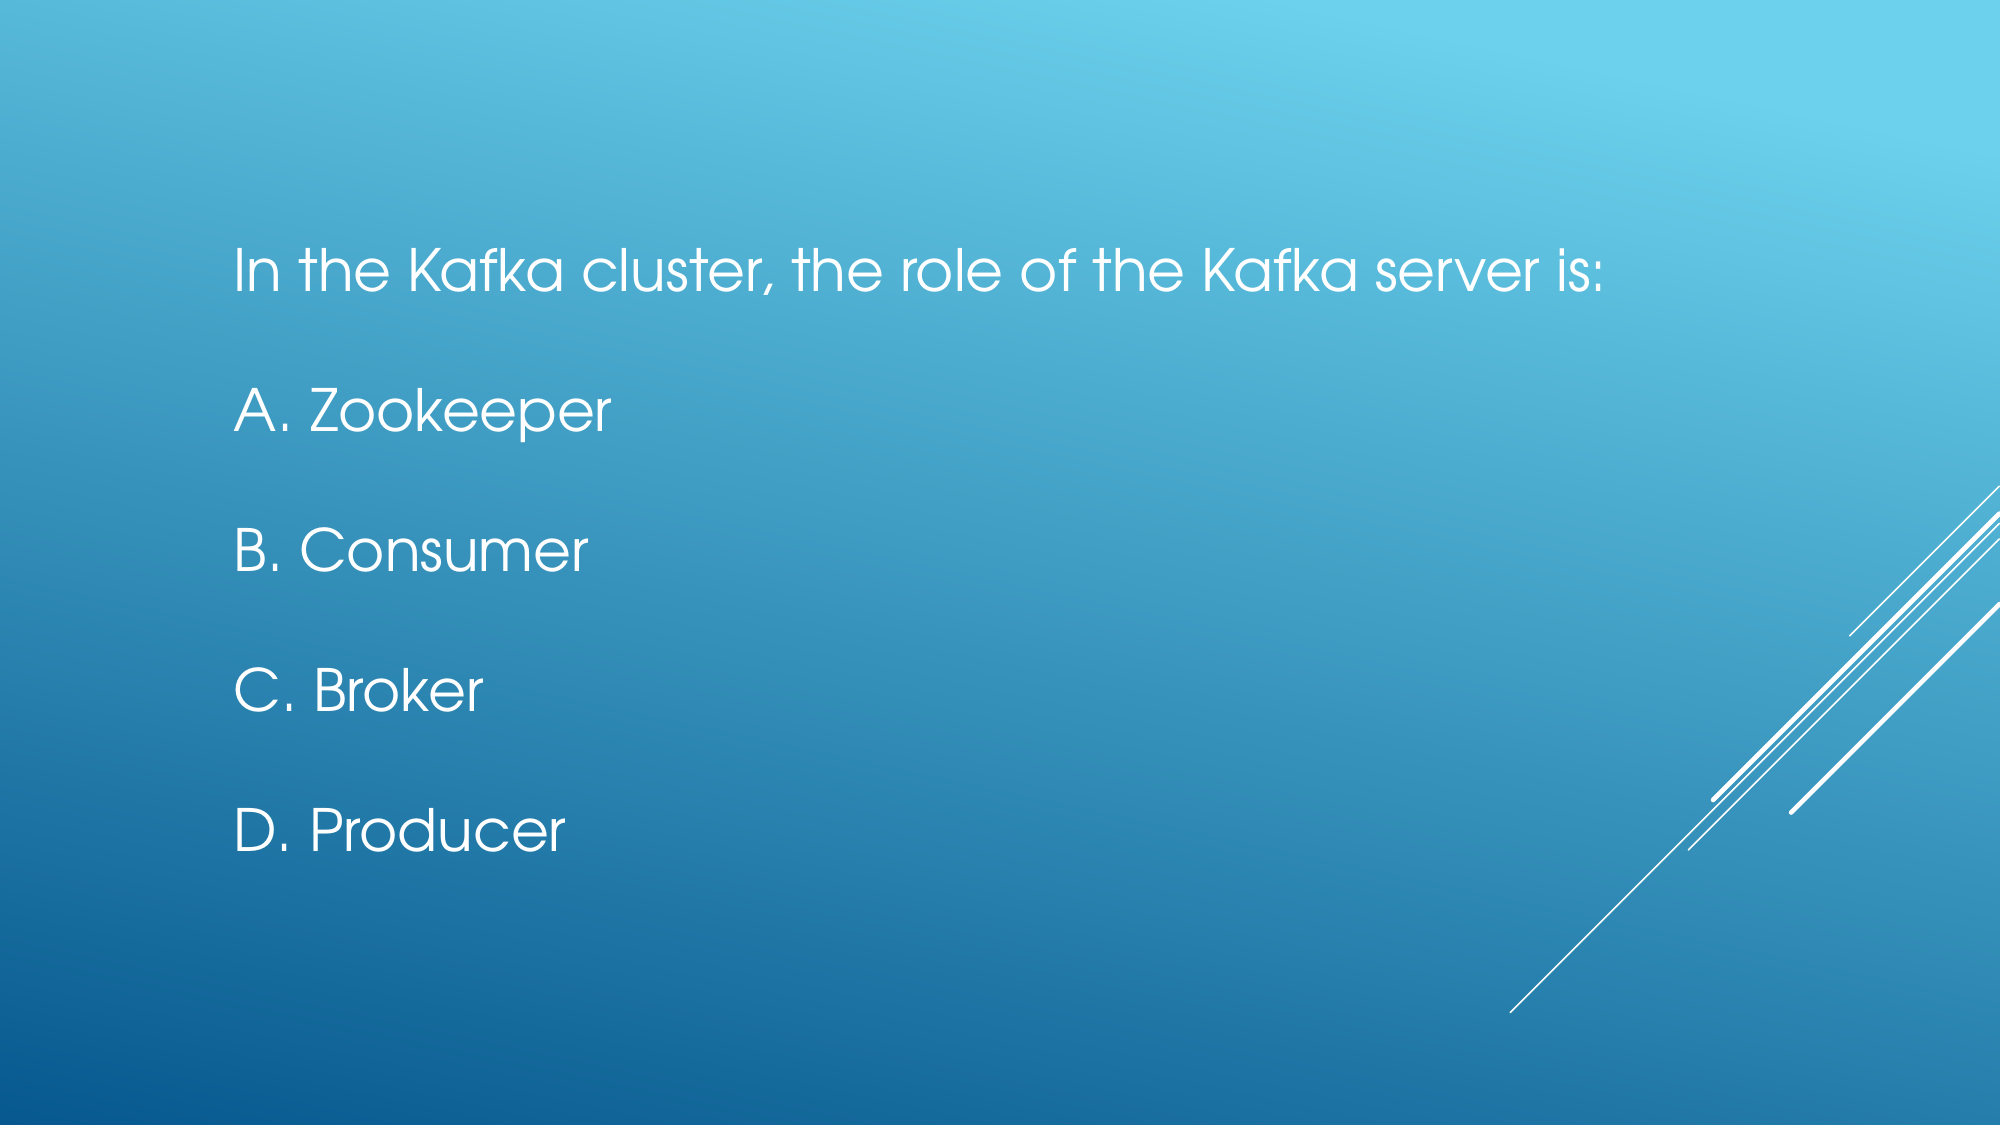

In the Kafka cluster, the role of the Kafka server is:

A. Zookeeper

B. Consumer

C. Broker

D. Producer